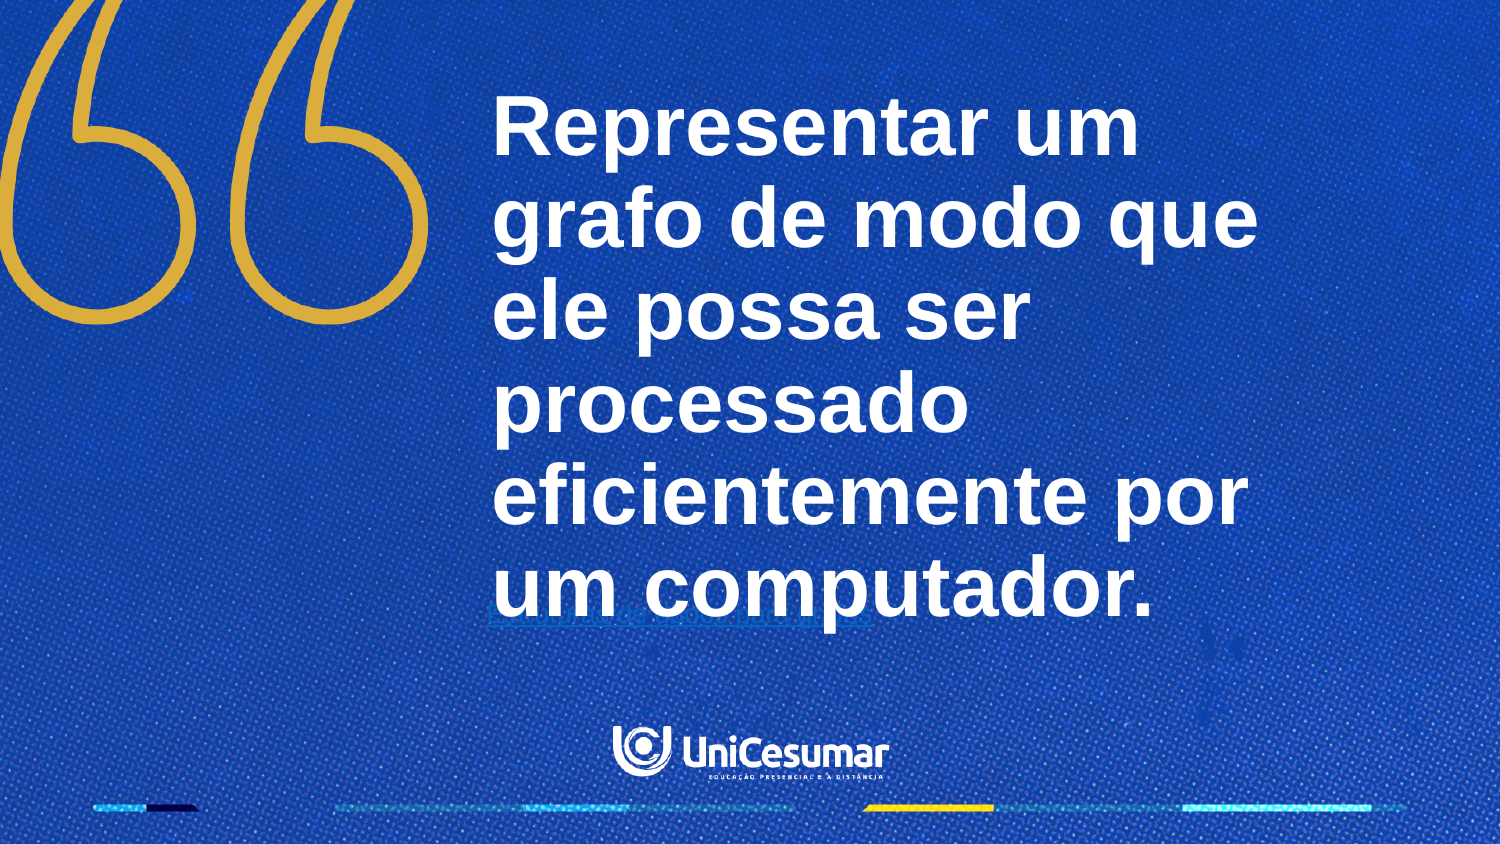

# Representar um grafo de modo que ele possa ser processado eficientemente por um computador.
Estruturas de dados para grafos